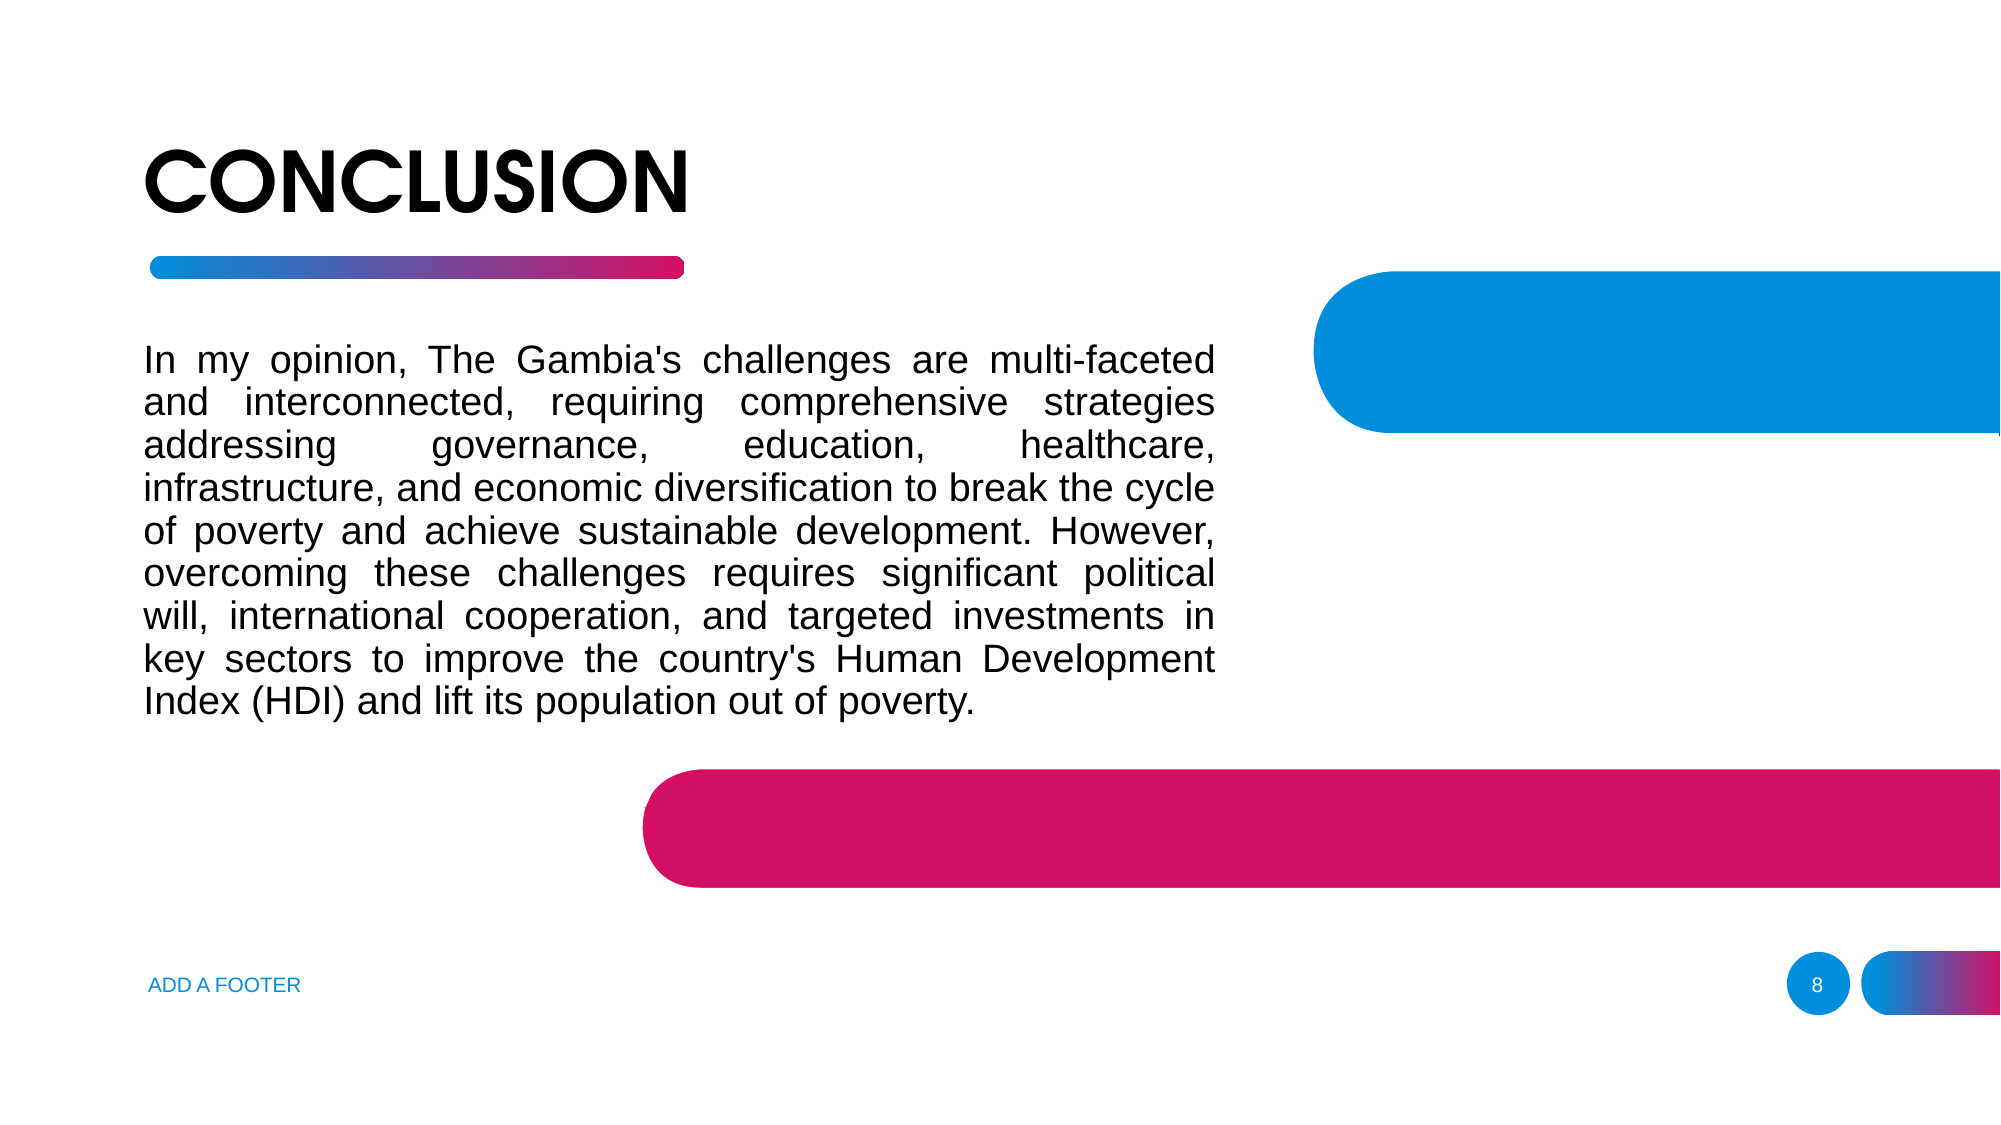

# CONCLUSION
In my opinion, The Gambia's challenges are multi-faceted and interconnected, requiring comprehensive strategies addressing governance, education, healthcare, infrastructure, and economic diversification to break the cycle of poverty and achieve sustainable development. However, overcoming these challenges requires significant political will, international cooperation, and targeted investments in key sectors to improve the country's Human Development Index (HDI) and lift its population out of poverty.
ADD A FOOTER
8